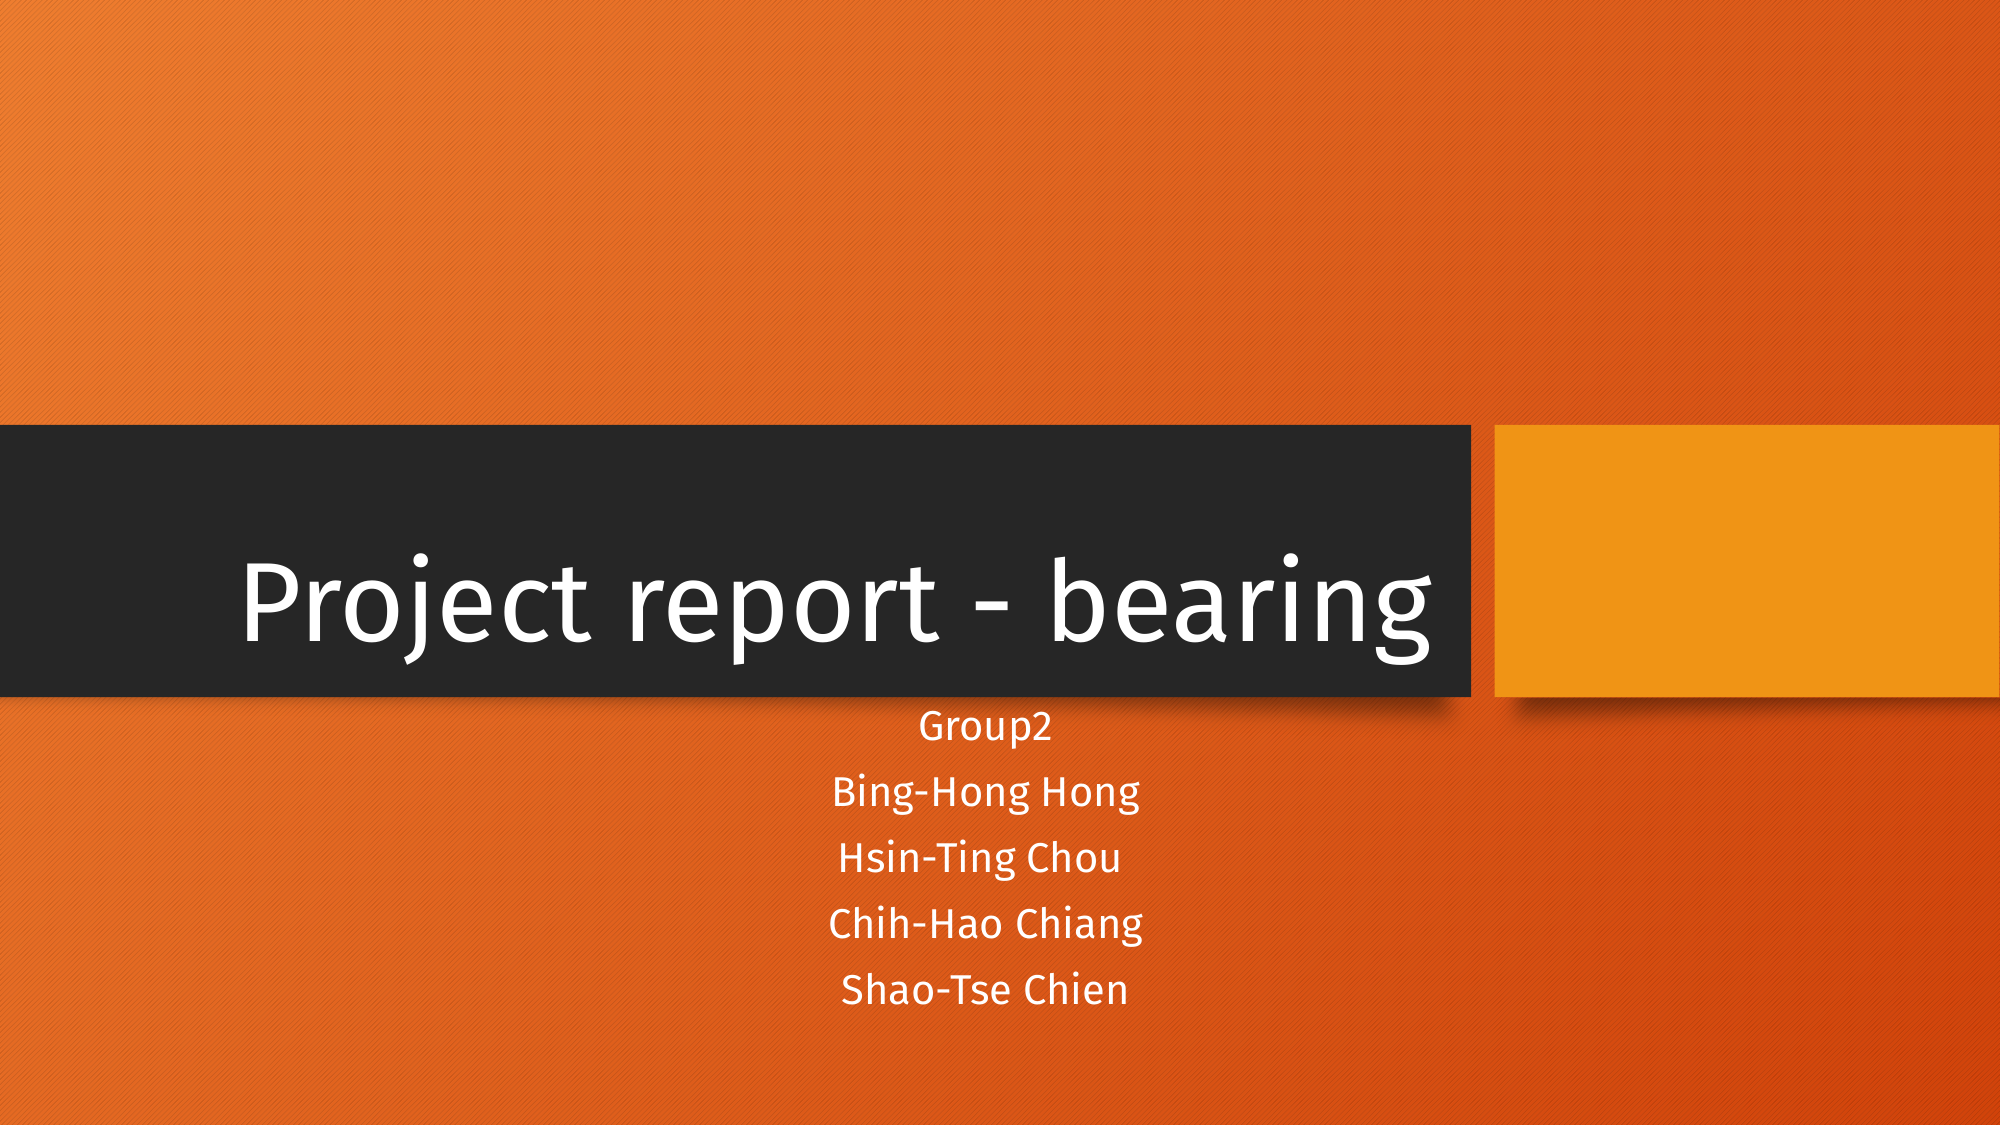

# Project report - bearing
Group2
Bing-Hong Hong
Hsin-Ting Chou
Chih-Hao Chiang
Shao-Tse Chien